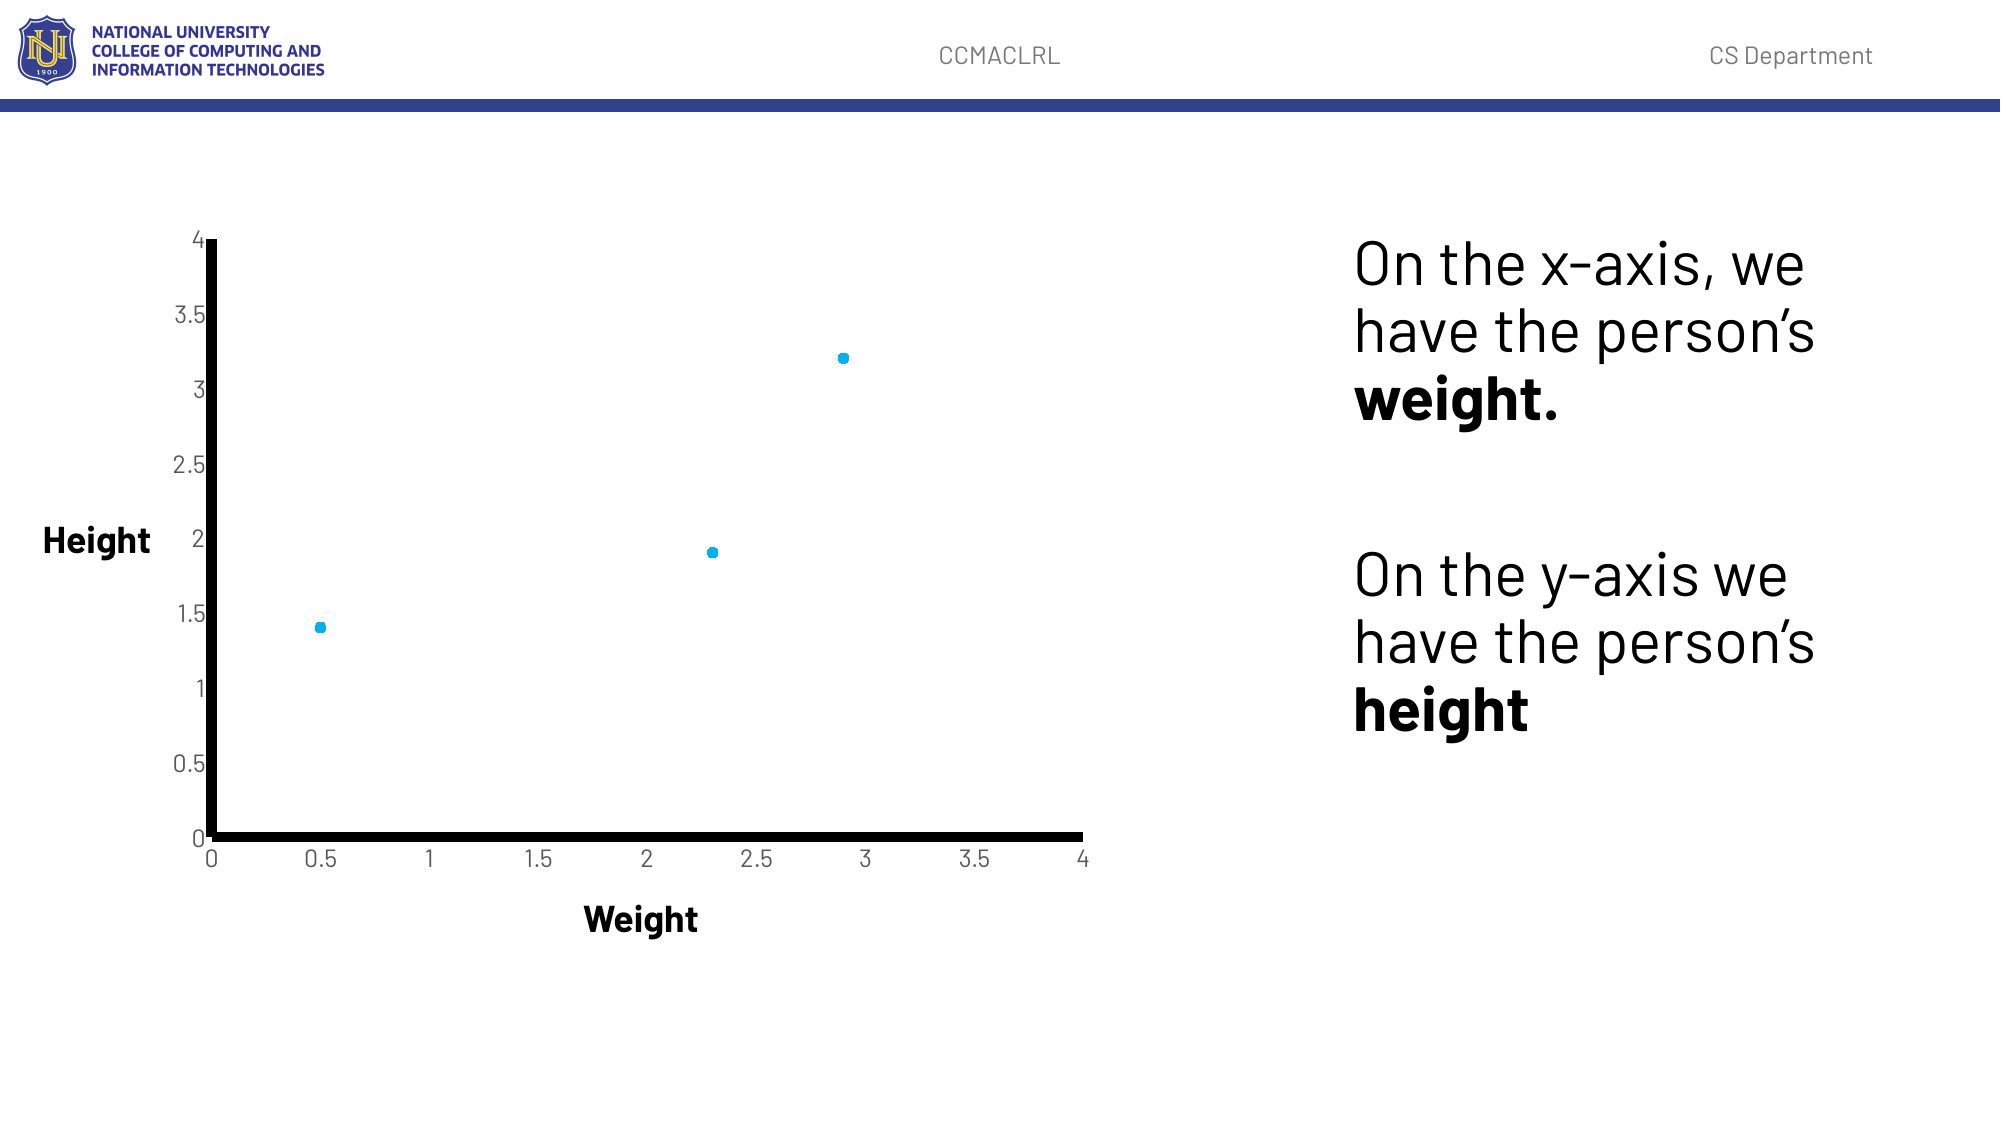

### Chart

| Category | Y-Values |
|---|---|
On the x-axis, we have the person’s weight.

On the y-axis we have the person’s height

Height
Weight